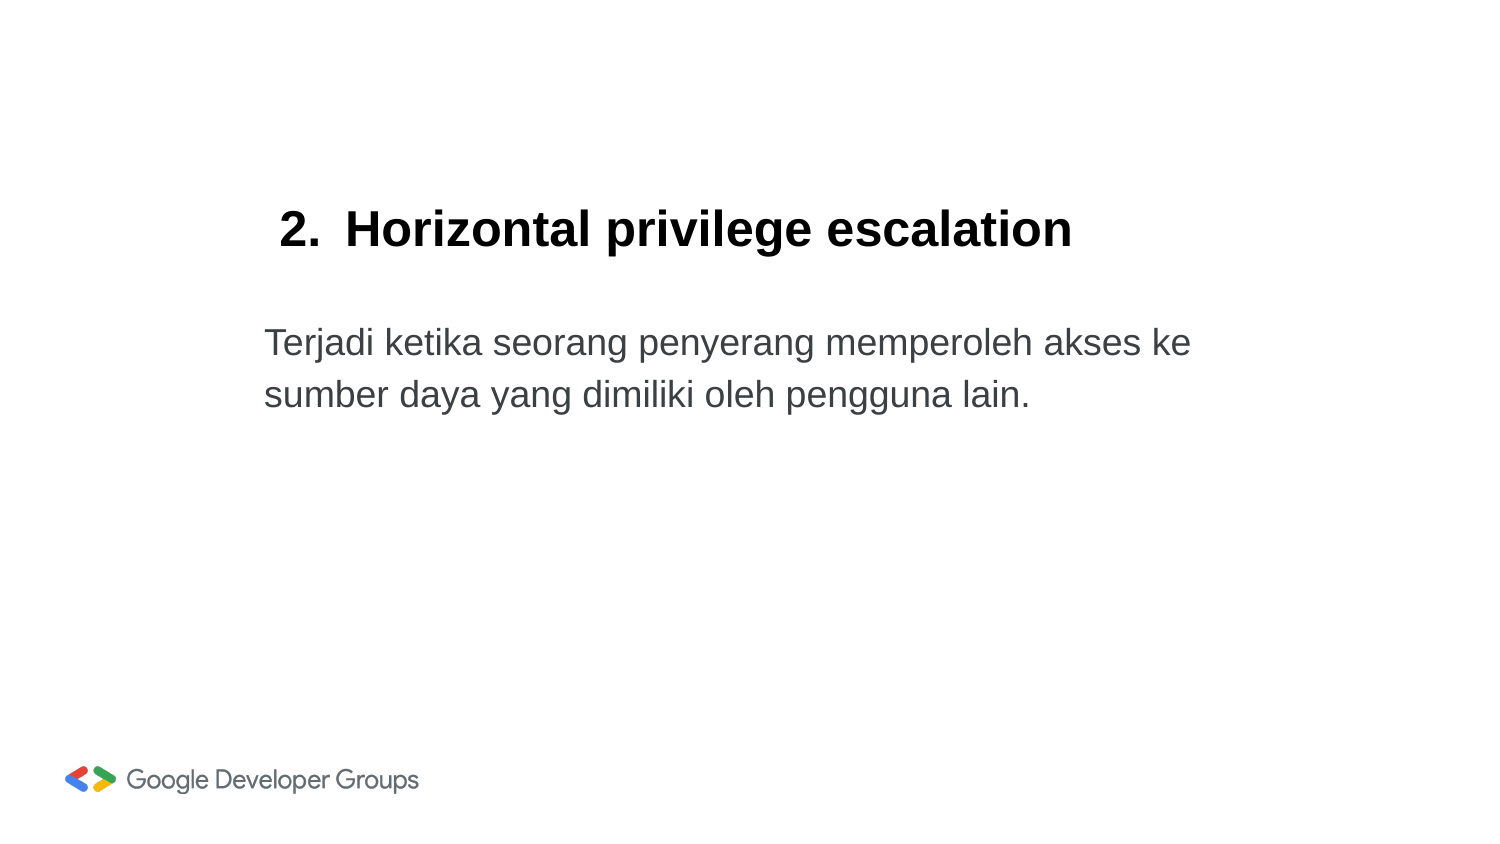

# Horizontal privilege escalation
Terjadi ketika seorang penyerang memperoleh akses ke sumber daya yang dimiliki oleh pengguna lain.